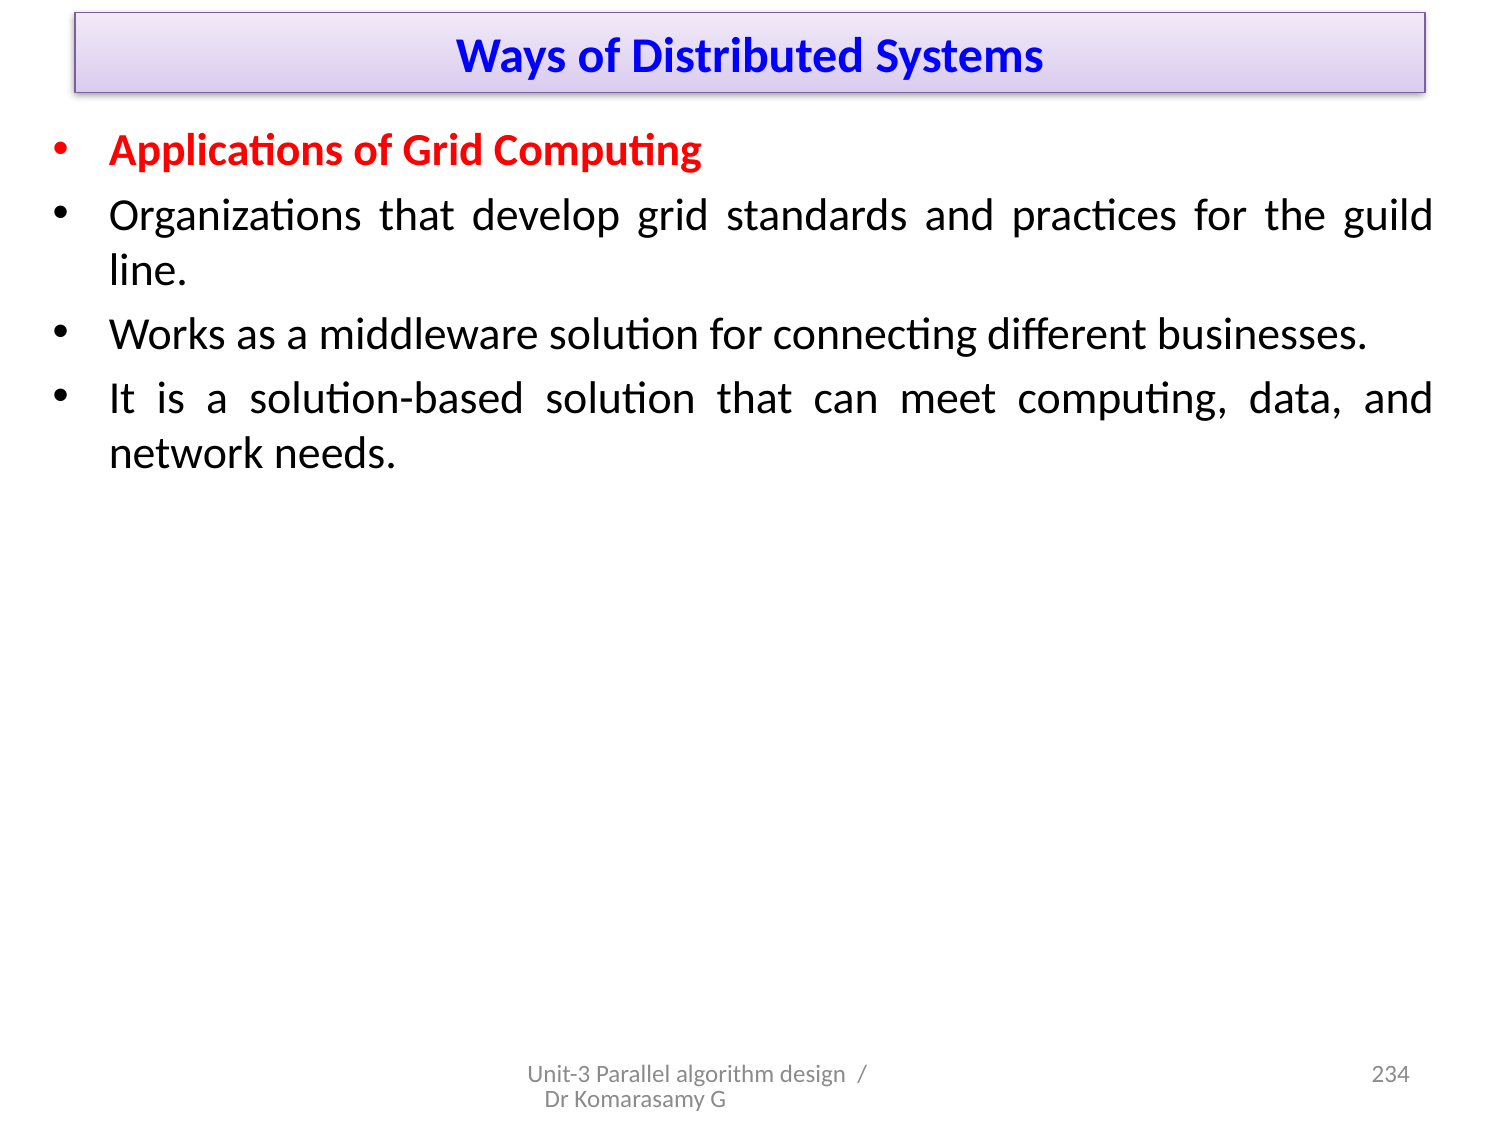

# Ways of Distributed Systems
Applications of Grid Computing
Organizations that develop grid standards and practices for the guild line.
Works as a middleware solution for connecting different businesses.
It is a solution-based solution that can meet computing, data, and network needs.
Unit-3 Parallel algorithm design  /                     Dr Komarasamy G
234